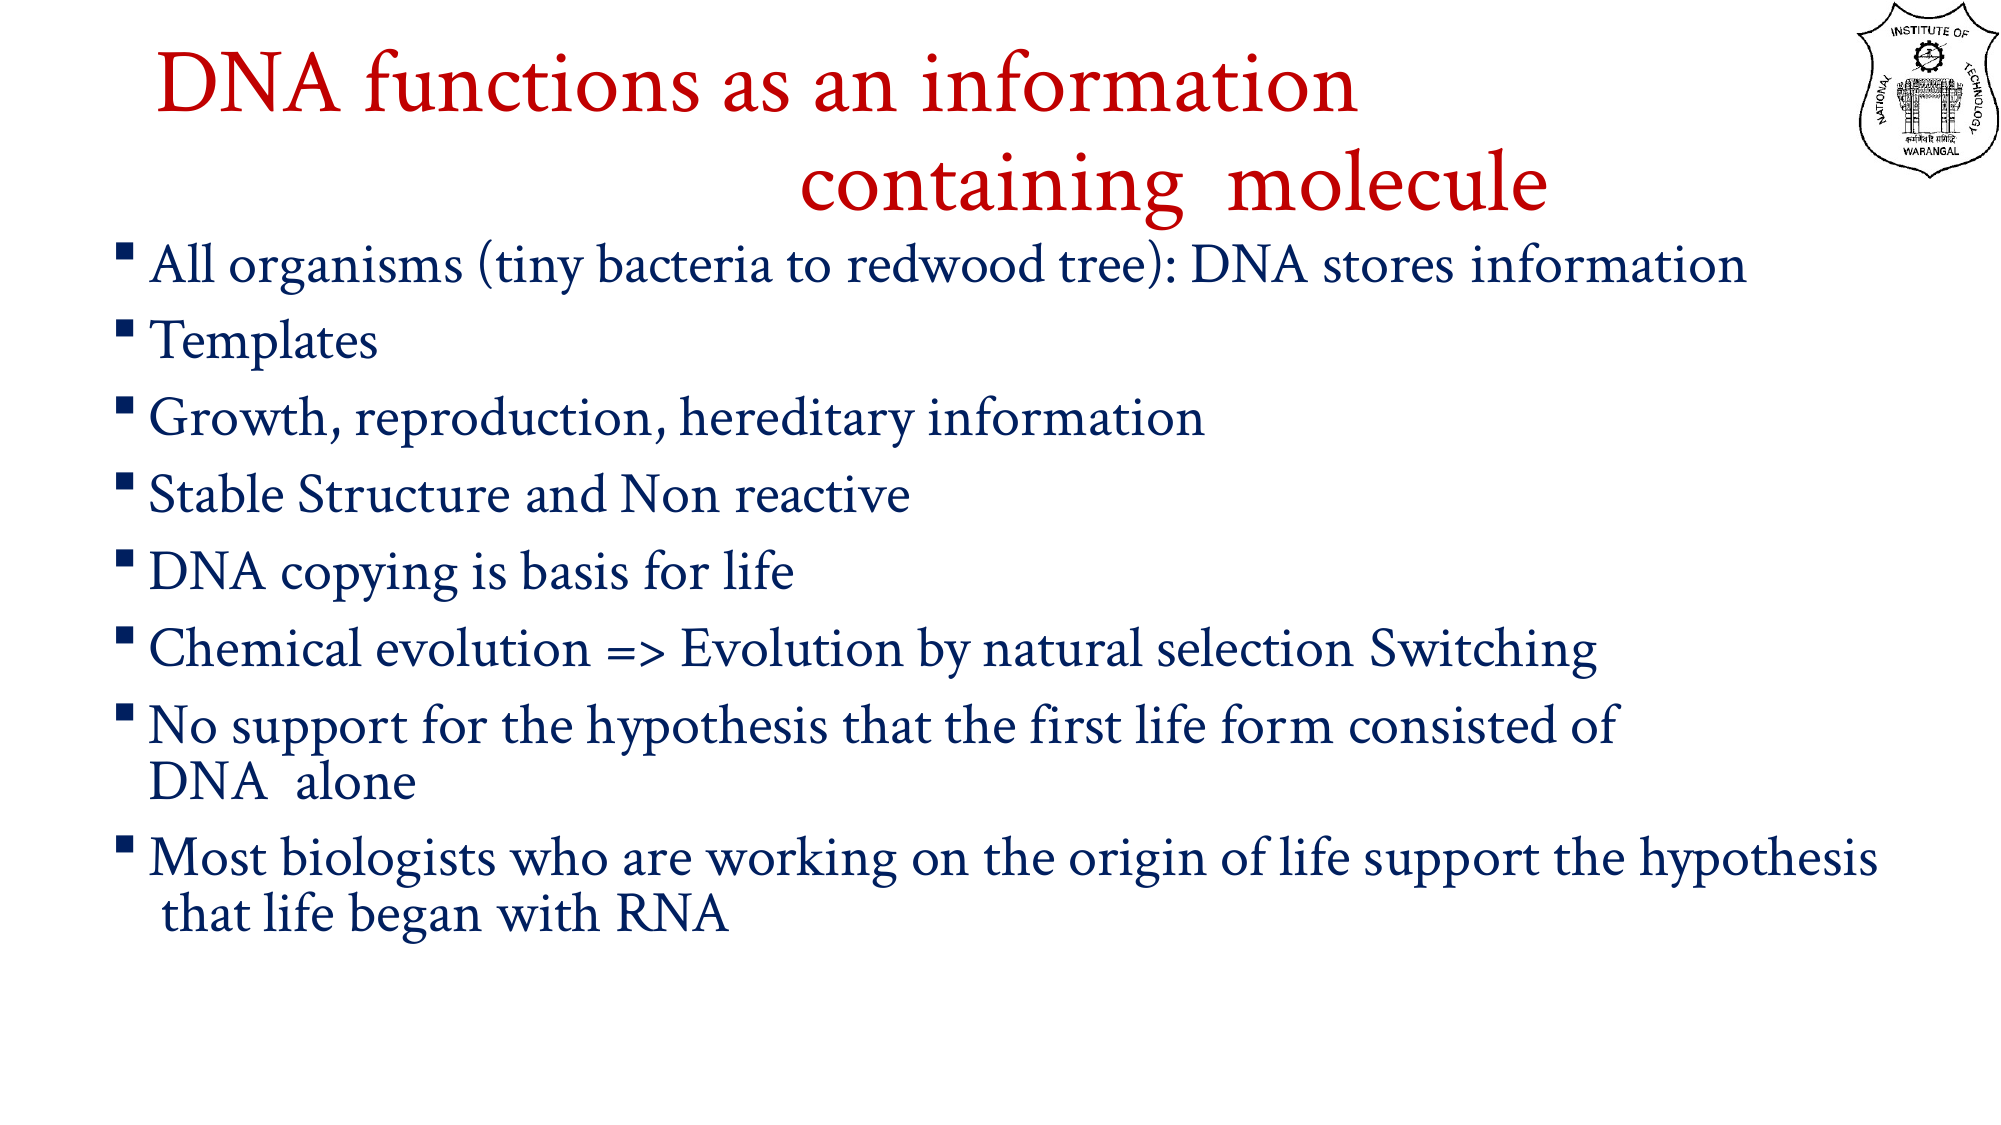

# DNA functions as an information containing  molecule
All organisms (tiny bacteria to redwood tree): DNA stores information
Templates
Growth, reproduction, hereditary information
Stable Structure and Non reactive
DNA copying is basis for life
Chemical evolution => Evolution by natural selection Switching
No support for the hypothesis that the first life form consisted of	DNA  alone
Most biologists who are working on the origin of life support the hypothesis  that life began with RNA